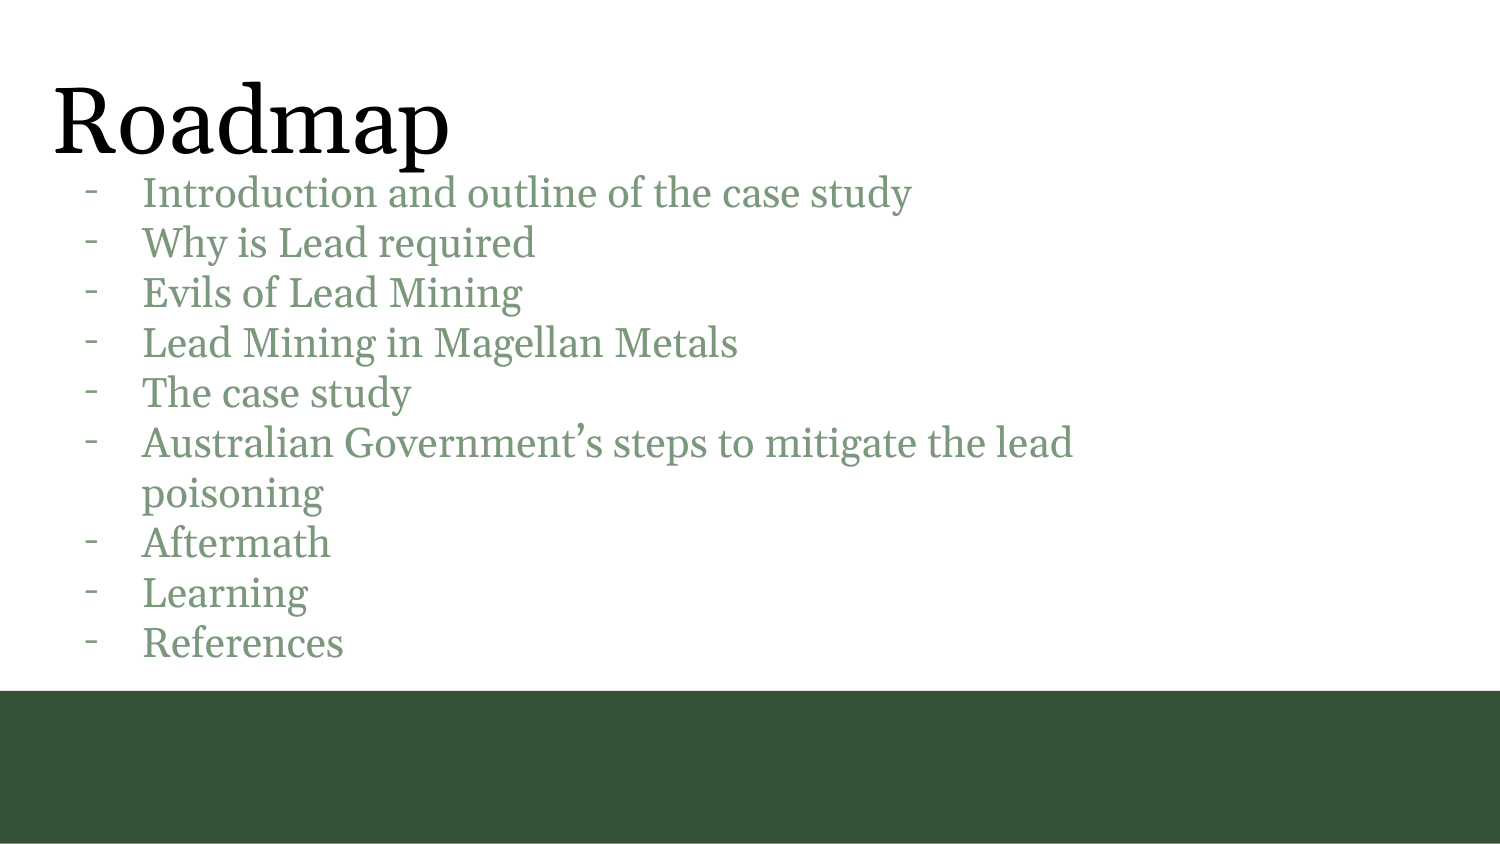

Roadmap
Introduction and outline of the case study
Why is Lead required
Evils of Lead Mining
Lead Mining in Magellan Metals
The case study
Australian Government’s steps to mitigate the lead poisoning
Aftermath
Learning
References